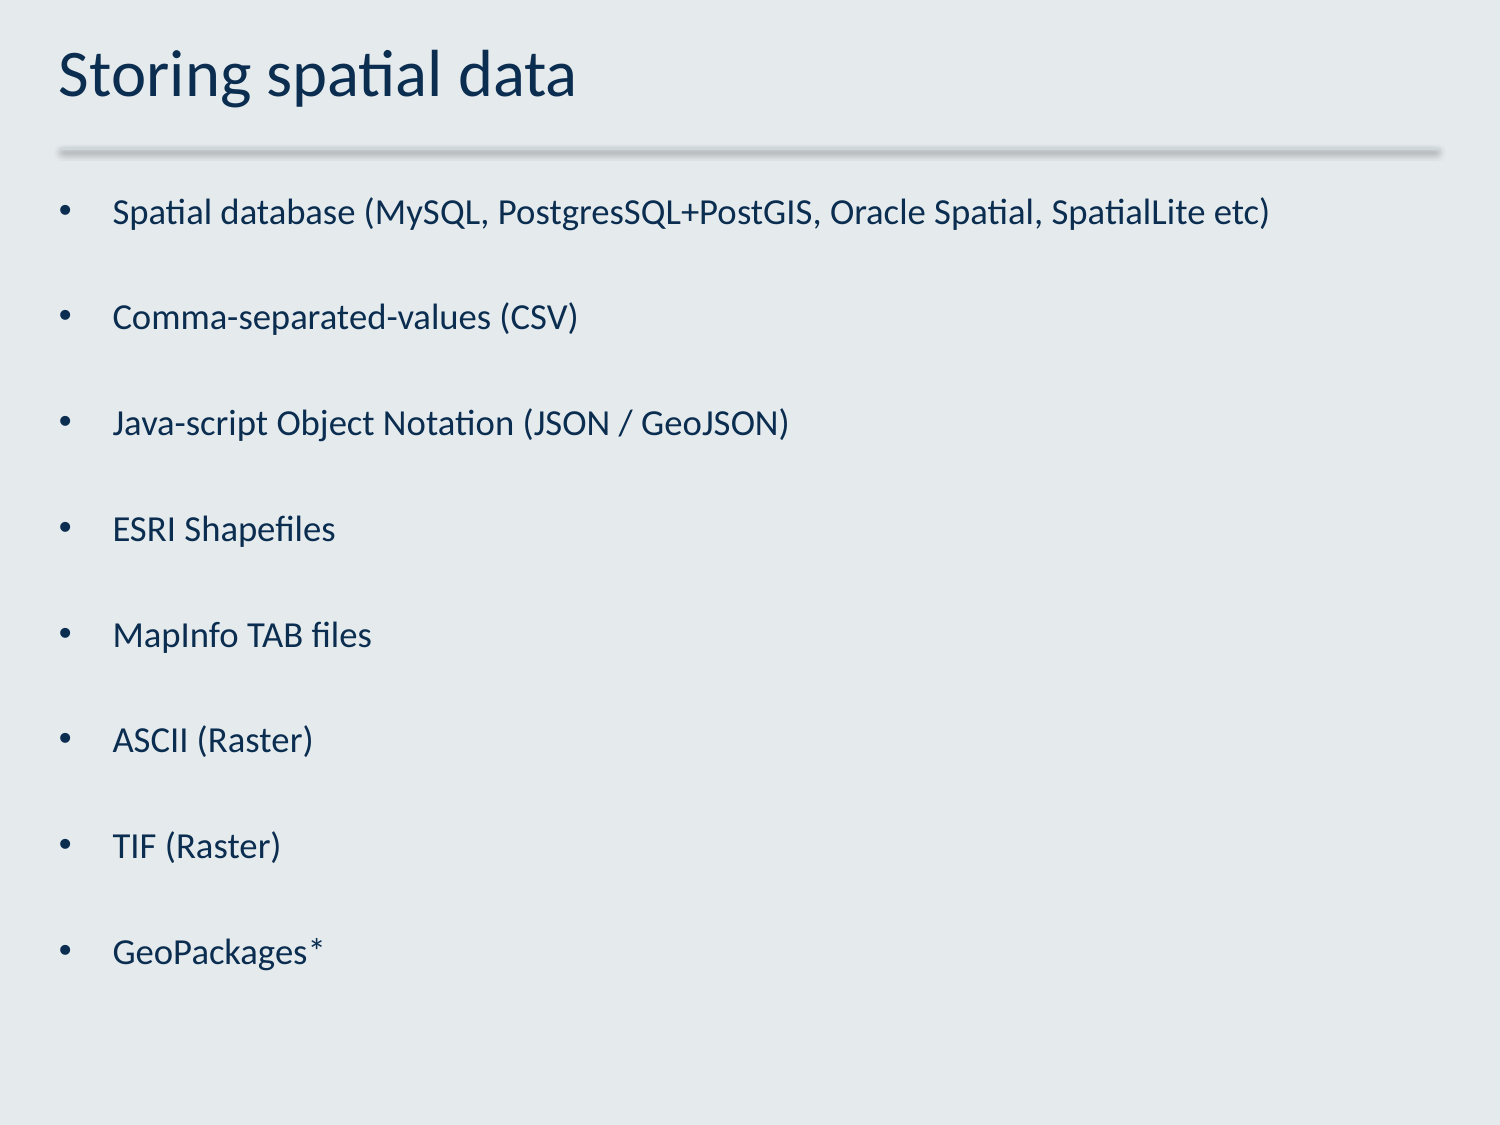

# Storing spatial data
Spatial database (MySQL, PostgresSQL+PostGIS, Oracle Spatial, SpatialLite etc)

Comma-separated-values (CSV)

Java-script Object Notation (JSON / GeoJSON)

ESRI Shapefiles

MapInfo TAB files

ASCII (Raster)

TIF (Raster)

GeoPackages*